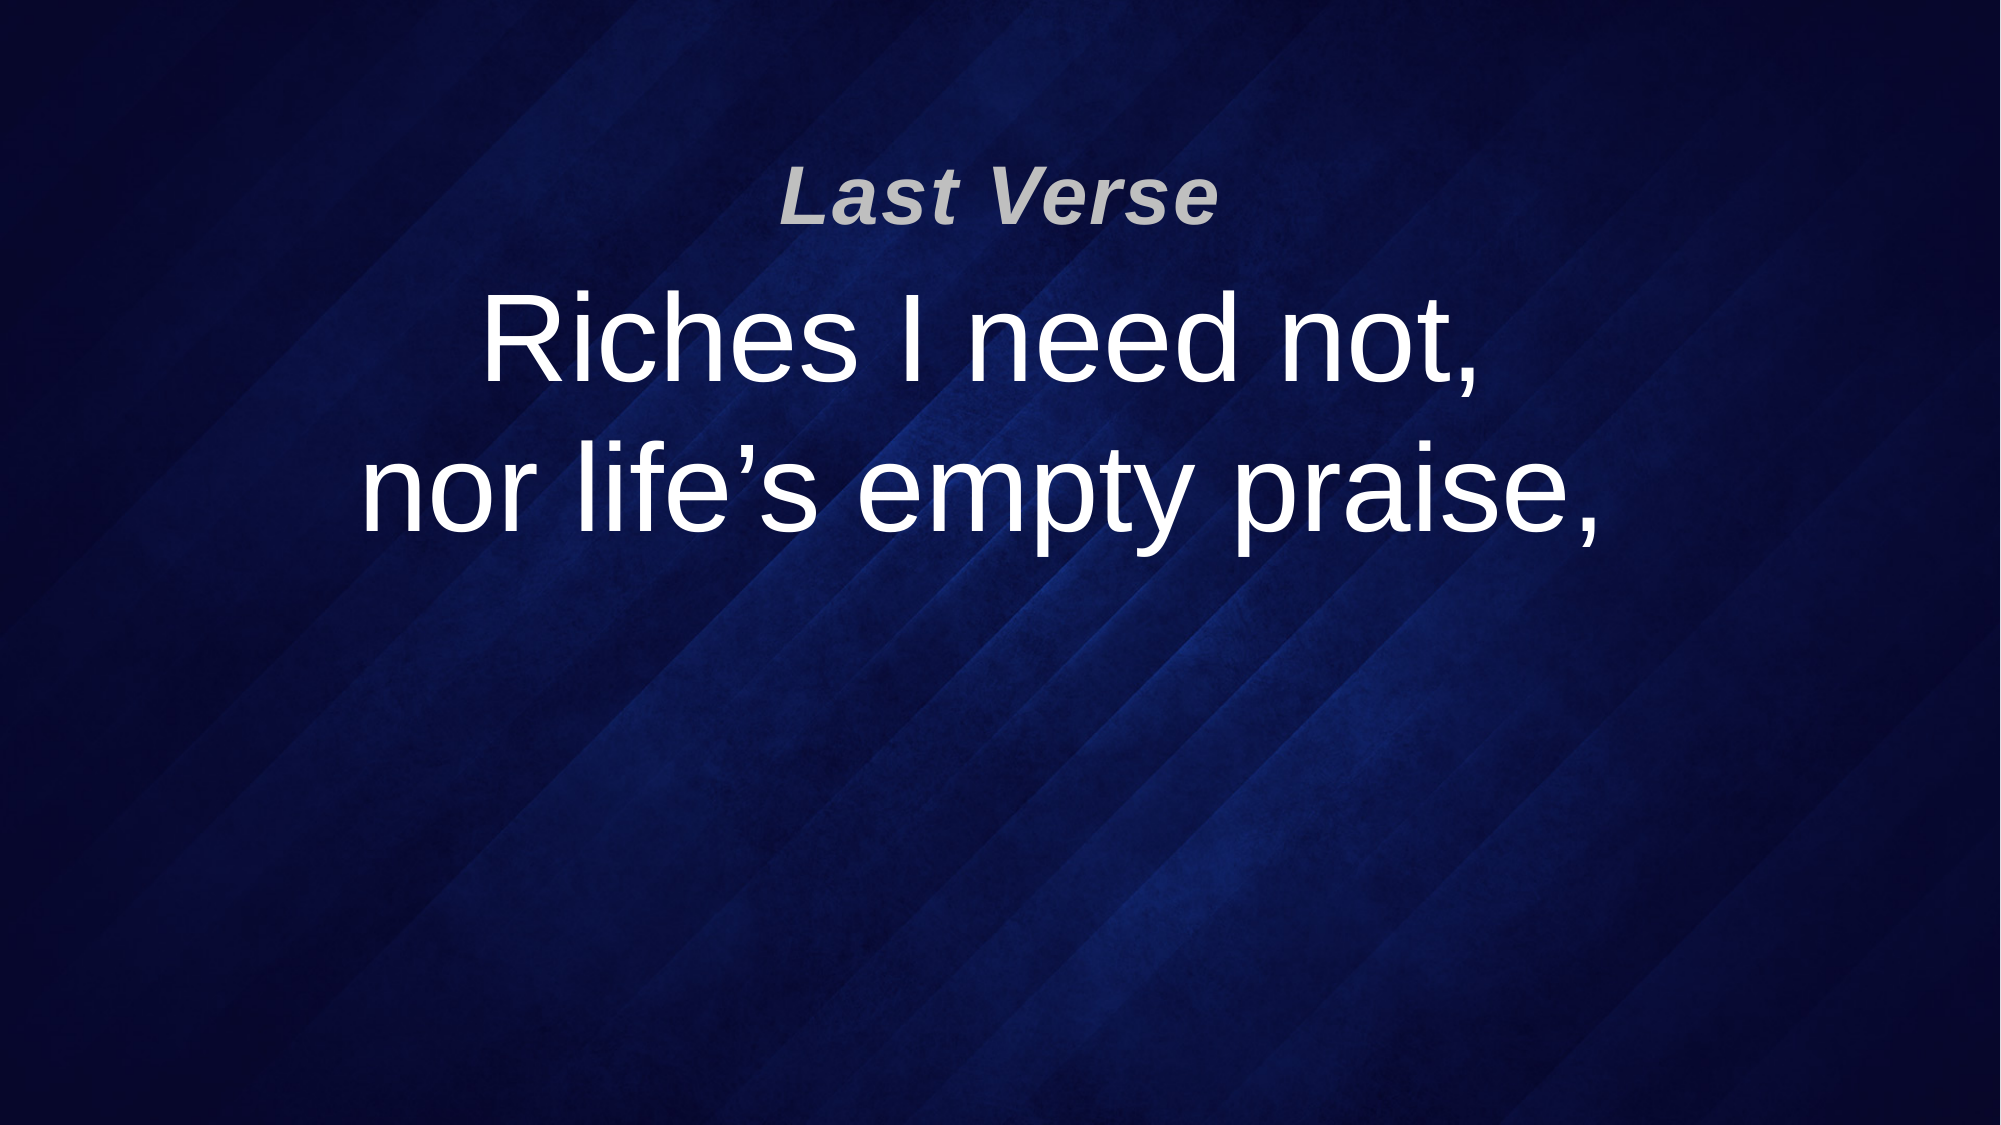

Last Verse
# Riches I need not, nor life’s empty praise,